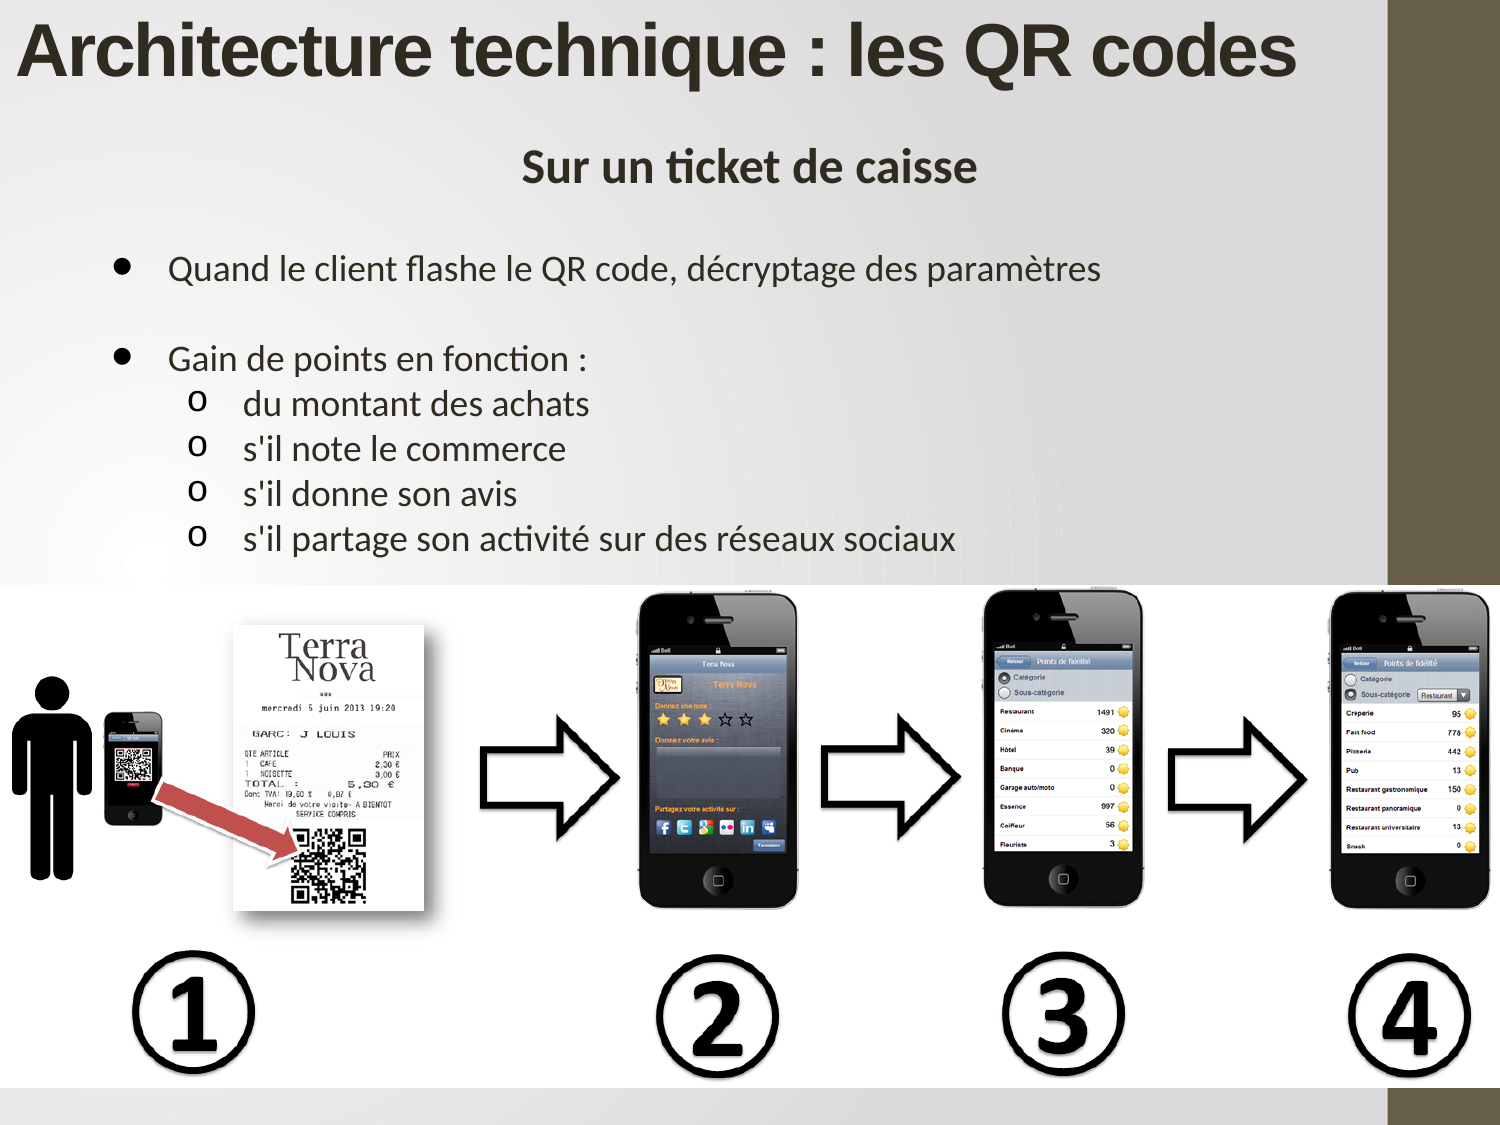

# Architecture technique : les QR codes
Sur un ticket de caisse
Quand le client flashe le QR code, décryptage des paramètres

Gain de points en fonction :
du montant des achats
s'il note le commerce
s'il donne son avis
s'il partage son activité sur des réseaux sociaux